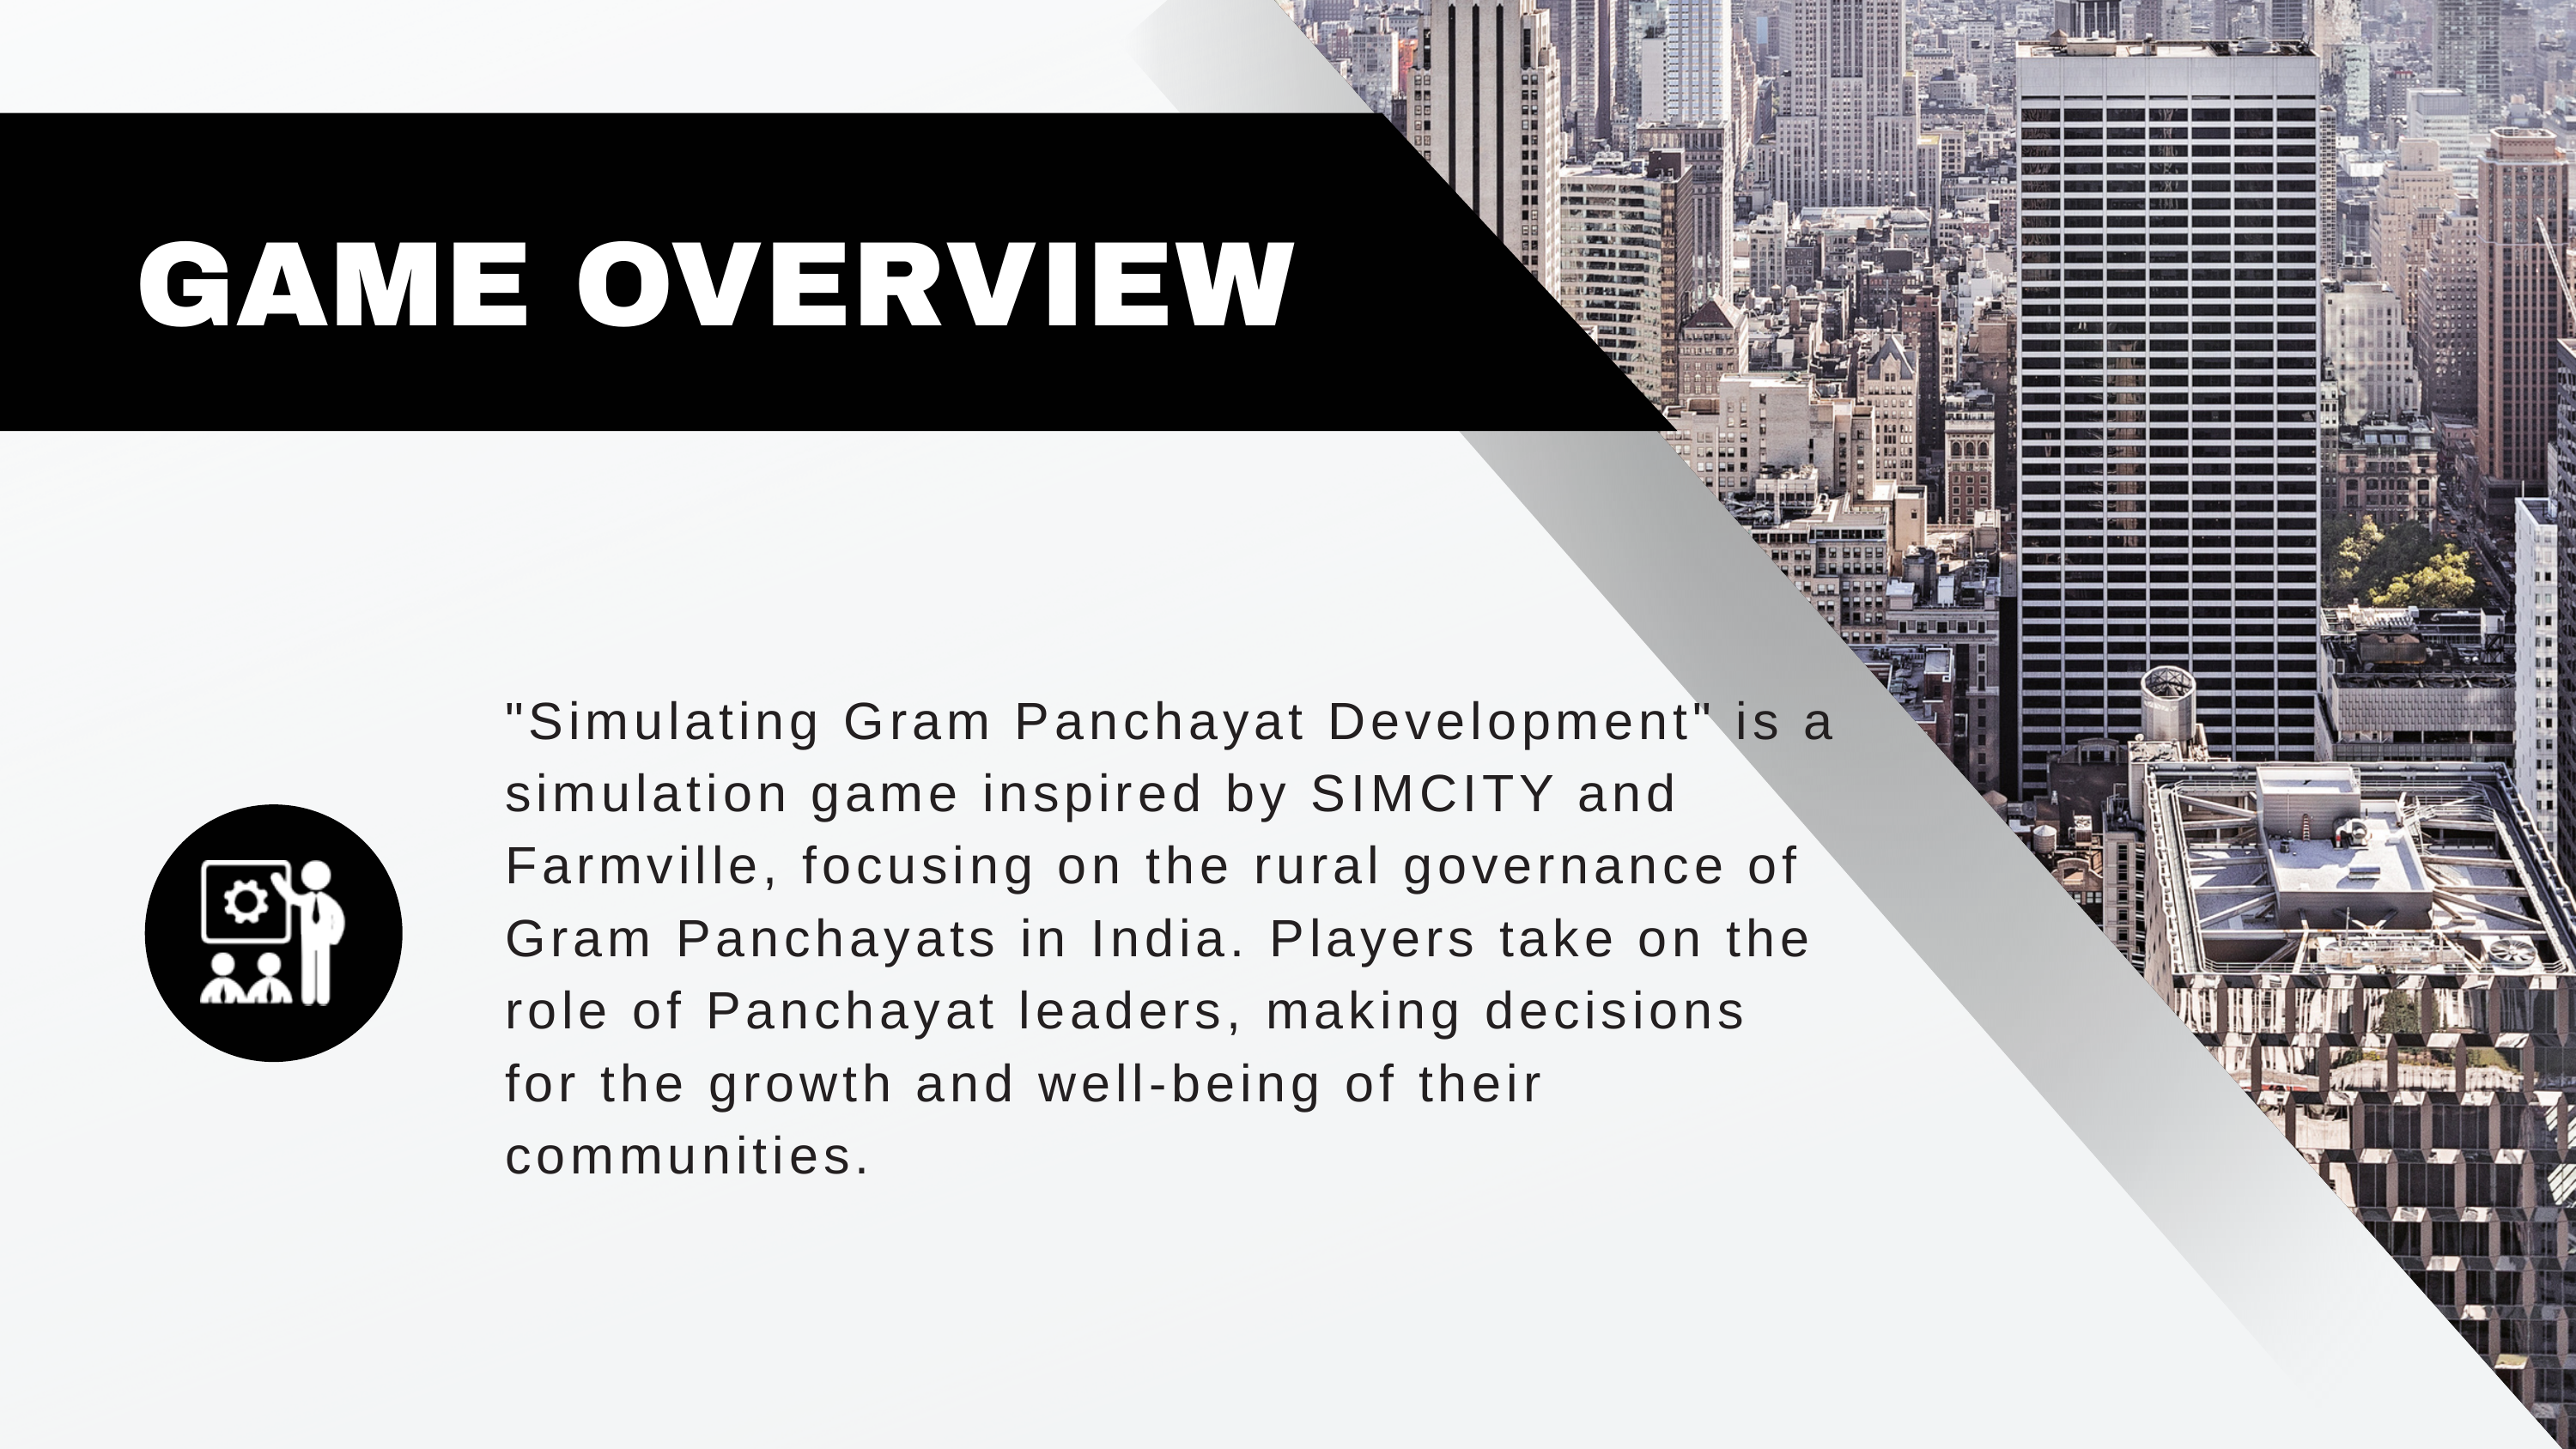

GAME OVERVIEW

"Simulating Gram Panchayat Development" is a simulation game inspired by SIMCITY and Farmville, focusing on the rural governance of Gram Panchayats in India. Players take on the role of Panchayat leaders, making decisions for the growth and well-being of their communities.